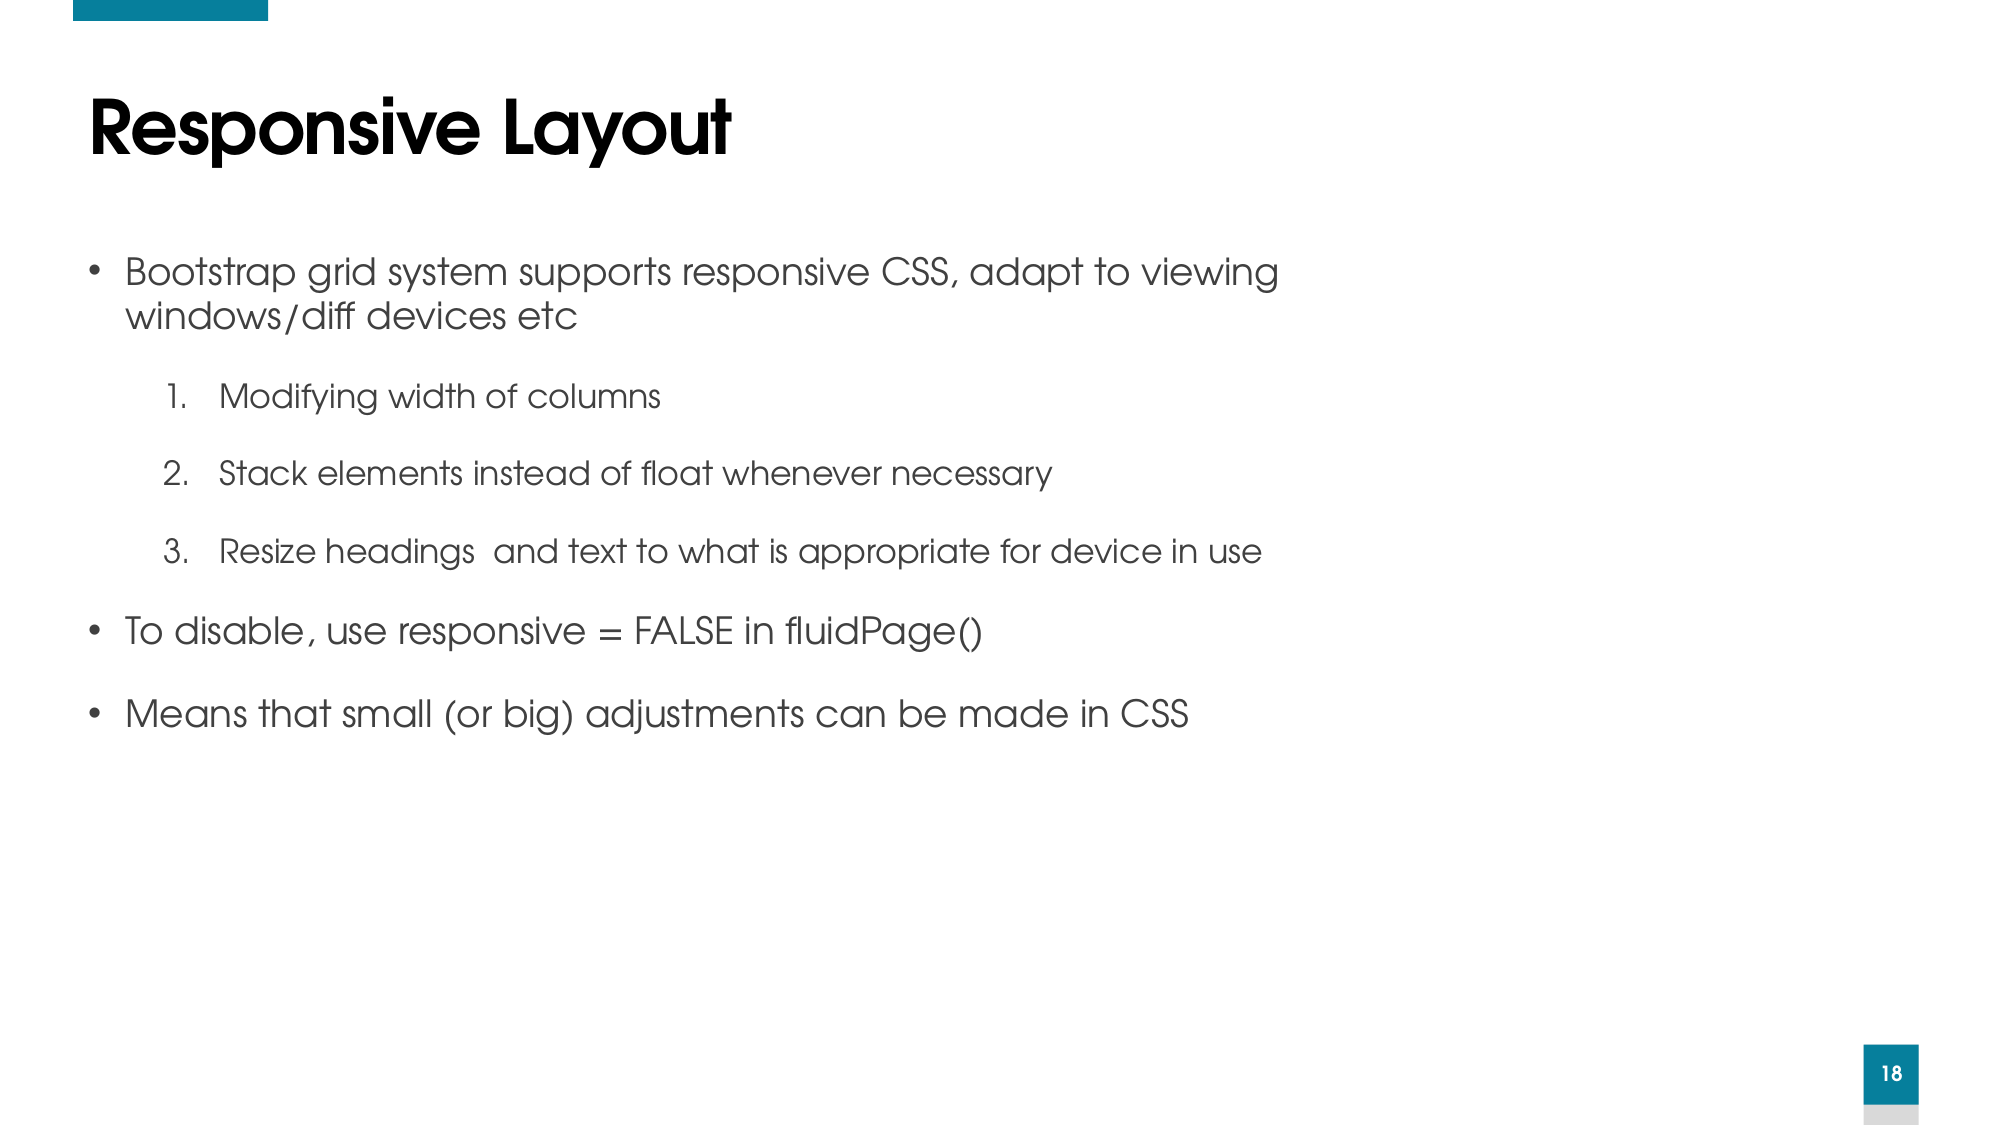

# Responsive Layout
Bootstrap grid system supports responsive CSS, adapt to viewing windows/diff devices etc
Modifying width of columns
Stack elements instead of float whenever necessary
Resize headings  and text to what is appropriate for device in use
To disable, use responsive = FALSE in fluidPage()
Means that small (or big) adjustments can be made in CSS